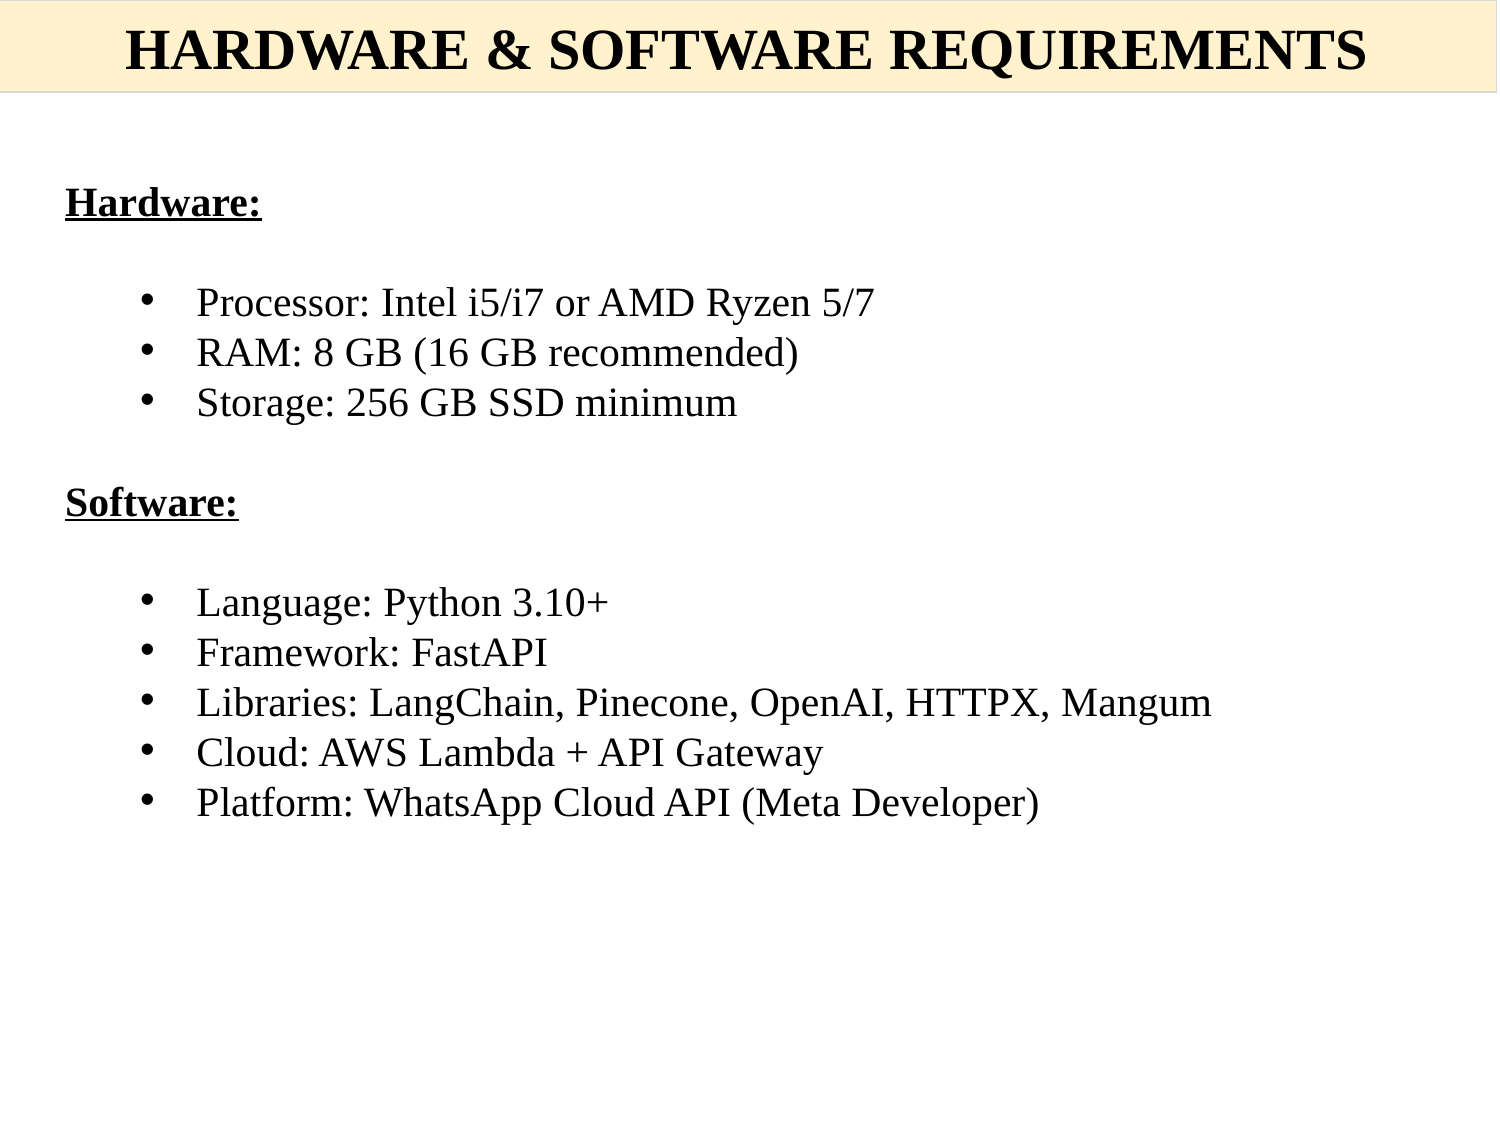

HARDWARE & SOFTWARE REQUIREMENTS

#
Hardware:

Processor: Intel i5/i7 or AMD Ryzen 5/7
RAM: 8 GB (16 GB recommended)
Storage: 256 GB SSD minimum

Software:

Language: Python 3.10+
Framework: FastAPI
Libraries: LangChain, Pinecone, OpenAI, HTTPX, Mangum
Cloud: AWS Lambda + API Gateway
Platform: WhatsApp Cloud API (Meta Developer)